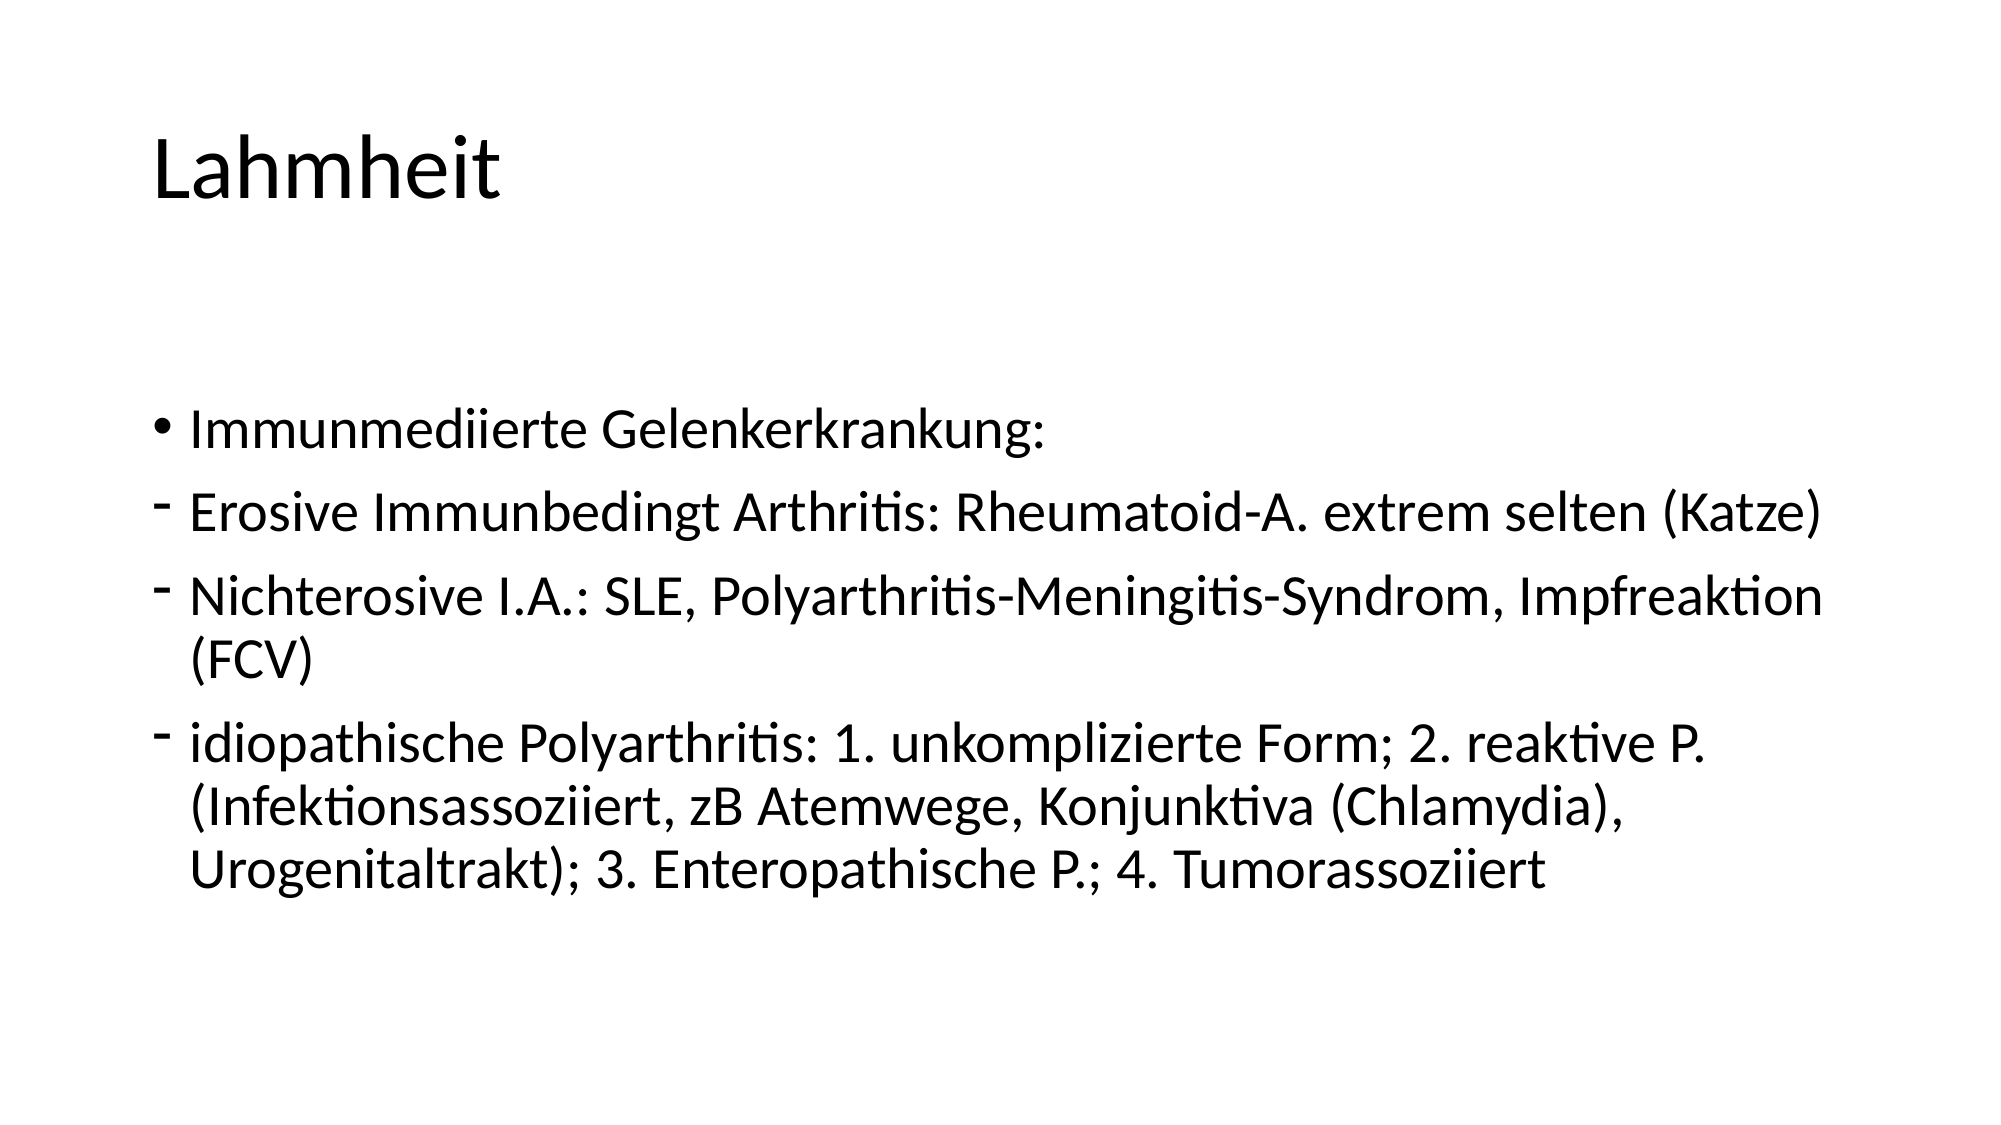

# Lahmheit

Immunmediierte Gelenkerkrankung:
Erosive Immunbedingt Arthritis: Rheumatoid-A. extrem selten (Katze)
Nichterosive I.A.: SLE, Polyarthritis-Meningitis-Syndrom, Impfreaktion (FCV)
idiopathische Polyarthritis: 1. unkomplizierte Form; 2. reaktive P. (Infektionsassoziiert, zB Atemwege, Konjunktiva (Chlamydia), Urogenitaltrakt); 3. Enteropathische P.; 4. Tumorassoziiert